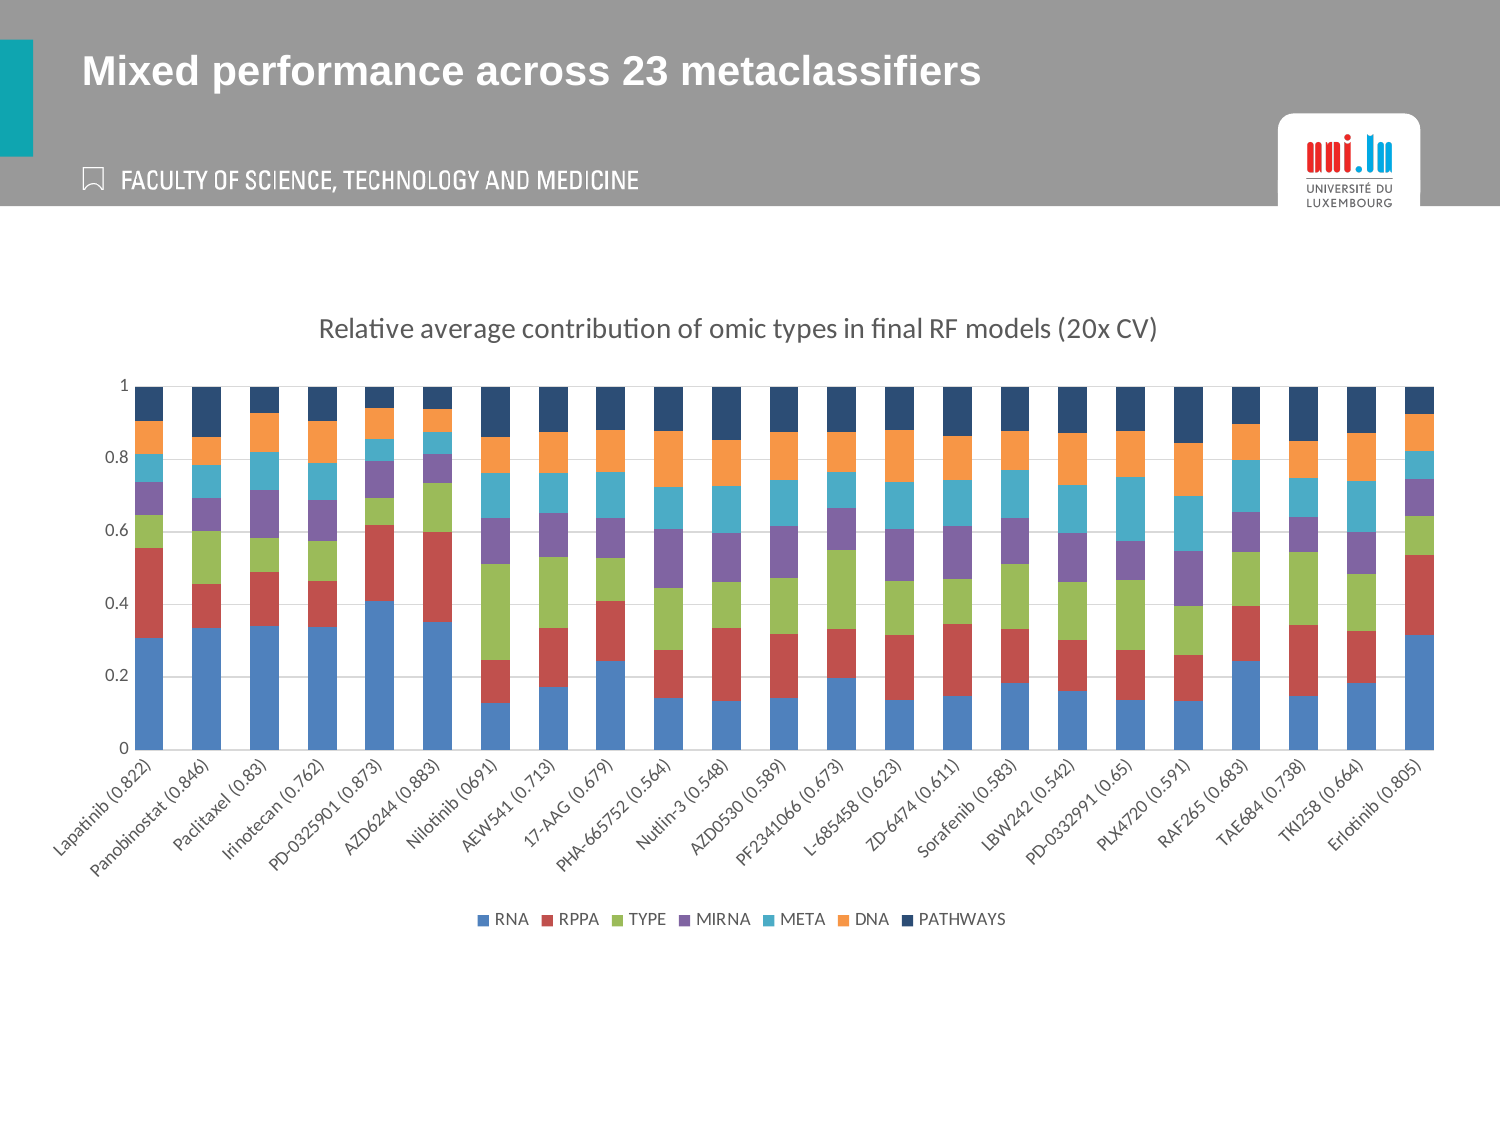

# Mixed performance across 23 metaclassifiers

### Chart: Relative average contribution of omic types in final RF models (20x CV)

| Category | RNA | RPPA | TYPE | MIRNA | META | DNA | PATHWAYS |
|---|---|---|---|---|---|---|---|
| Lapatinib (0.822) | 0.308225830789705 | 0.24828833633882533 | 0.0898953151657827 | 0.09137448856430916 | 0.07682319217153613 | 0.09128958958619278 | 0.09410324738364688 |
|  | None | None | None | None | None | None | None |
| Panobinostat (0.846) | 0.3340656152538545 | 0.12275289082076372 | 0.14504297948178987 | 0.09272826384186522 | 0.09093530786462894 | 0.07454159970740228 | 0.13993334302969349 |
|  | None | None | None | None | None | None | None |
| Paclitaxel (0.83) | 0.33976922717439095 | 0.14880838683766653 | 0.0937592718236539 | 0.13248968306789893 | 0.1054713286057622 | 0.10696893448739161 | 0.07273316800323393 |
|  | None | None | None | None | None | None | None |
| Irinotecan (0.762) | 0.3378867303605842 | 0.1271308694390919 | 0.11041383994326232 | 0.11325828497774346 | 0.09983386451790821 | 0.11763020016341491 | 0.09384621059799296 |
|  | None | None | None | None | None | None | None |
| PD-0325901 (0.873) | 0.41073340615130216 | 0.20723386307547648 | 0.07597956237507628 | 0.10119271310732374 | 0.06040706911639818 | 0.08441964615498285 | 0.0600337400194388 |
|  | None | None | None | None | None | None | None |
| AZD6244 (0.883) | 0.3508151703809758 | 0.24979152300701601 | 0.13316908449124995 | 0.07955655929334965 | 0.06110538919122189 | 0.06408366493710561 | 0.06147860869907942 |
|  | None | None | None | None | None | None | None |
| Nilotinib (0691) | 0.12837744499513268 | 0.11923139059483719 | 0.2654113298902158 | 0.12535768011956036 | 0.12508638693376975 | 0.09832432031474762 | 0.13821144715173425 |
|  | None | None | None | None | None | None | None |
| AEW541 (0.713) | 0.17325664116284514 | 0.16158250221096265 | 0.19640356734132777 | 0.12127619345149196 | 0.11097557734635416 | 0.11155012320154781 | 0.12495539528546822 |
|  | None | None | None | None | None | None | None |
| 17-AAG (0.679) | 0.24344874882896142 | 0.1649067784312357 | 0.11957760204619267 | 0.1105468101660691 | 0.1258034875615834 | 0.11583087352396926 | 0.11988569944198596 |
|  | None | None | None | None | None | None | None |
| PHA-665752 (0.564) | 0.14264883636337397 | 0.13151310464683943 | 0.17206468893841662 | 0.1616397980219414 | 0.11679407361798705 | 0.15271510214558726 | 0.12262439626585159 |
|  | None | None | None | None | None | None | None |
| Nutlin-3 (0.548) | 0.13410460257962772 | 0.20012447623554103 | 0.12872613180047981 | 0.13543559152111193 | 0.12671464763862916 | 0.1289044369832859 | 0.1459901132413219 |
|  | None | None | None | None | None | None | None |
| AZD0530 (0.589) | 0.14115537697552455 | 0.17845565673208025 | 0.15286602004347194 | 0.14283454914425625 | 0.12819036244980891 | 0.13052140610950336 | 0.1259766285453521 |
|  | None | None | None | None | None | None | None |
| PF2341066 (0.673) | 0.1979633135245938 | 0.13407937762088595 | 0.21933228058709958 | 0.11365096755463444 | 0.10002972349690586 | 0.10961927601132304 | 0.1253250612045551 |
|  | None | None | None | None | None | None | None |
| L-685458 (0.623) | 0.13657056933347866 | 0.17891833441857152 | 0.1499305513784549 | 0.1423445630629764 | 0.1306070068810266 | 0.14174460683061663 | 0.11988436809487274 |
|  | None | None | None | None | None | None | None |
| ZD-6474 (0.611) | 0.14740090773063444 | 0.19892888263352826 | 0.12486277598581053 | 0.14396797487925753 | 0.12663523643742405 | 0.12191036358797008 | 0.1362938587453726 |
|  | None | None | None | None | None | None | None |
| Sorafenib (0.583) | 0.18473860474032328 | 0.14647350513265456 | 0.1806281073731503 | 0.12689011439400671 | 0.13043761748929972 | 0.10817163613457505 | 0.12266041473598788 |
|  | None | None | None | None | None | None | None |
| LBW242 (0.542) | 0.16221855232943116 | 0.14073843255925825 | 0.15886504676330163 | 0.13618195575191697 | 0.13075605966410608 | 0.1444784116483322 | 0.12676154128365114 |
|  | None | None | None | None | None | None | None |
| PD-0332991 (0.65) | 0.13607450986174538 | 0.1395612332897469 | 0.19068185999287107 | 0.10995783947943003 | 0.1741161440066414 | 0.12683127574929404 | 0.12277713762026872 |
|  | None | None | None | None | None | None | None |
| PLX4720 (0.591) | 0.13327446358657385 | 0.12728158858669597 | 0.13644625296130017 | 0.15038498648893506 | 0.15049891695789028 | 0.14720418649859315 | 0.154909604920009 |
|  | None | None | None | None | None | None | None |
| RAF265 (0.683) | 0.24482519274057707 | 0.14994707218645054 | 0.15059674682881252 | 0.10914331872134811 | 0.14417678592268915 | 0.09965403553618031 | 0.10165684806393997 |
|  | None | None | None | None | None | None | None |
| TAE684 (0.738) | 0.14685912533228127 | 0.19666176898289472 | 0.20083463200232093 | 0.09660145112700522 | 0.10800891978870956 | 0.1014796632017522 | 0.1495544395650339 |
|  | None | None | None | None | None | None | None |
| TKI258 (0.664) | 0.18472369495704874 | 0.1431875082557691 | 0.155162039314801 | 0.1164202421437053 | 0.13991220781610955 | 0.13385923465709268 | 0.12673507285547111 |
|  | None | None | None | None | None | None | None |
| Erlotinib (0.805) | 0.3165938120808749 | 0.2186293370082773 | 0.10758433315425028 | 0.10260584969003311 | 0.07787422205264026 | 0.10088647429608719 | 0.07582597171783498 |